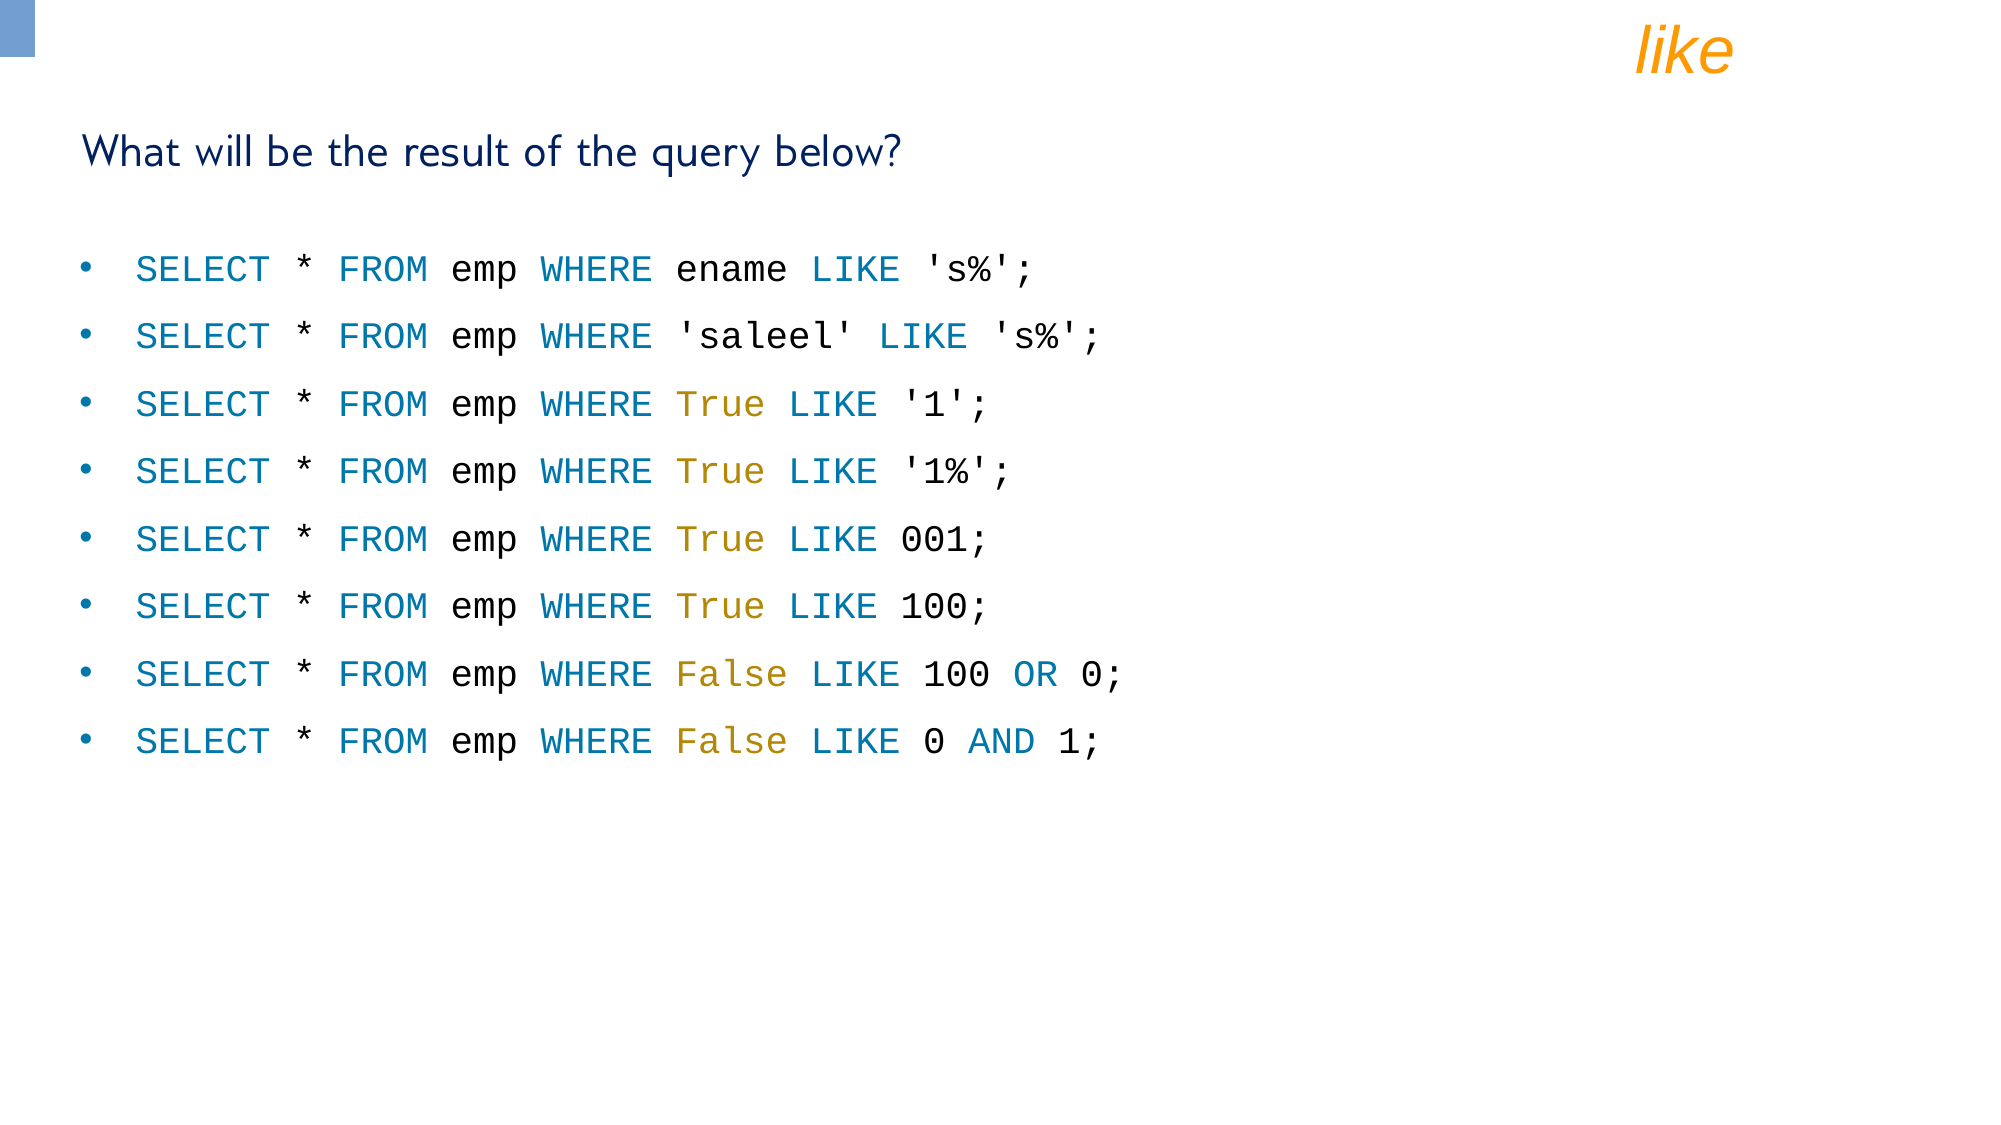

like
What will be the result of the query below?
SELECT * FROM emp WHERE ename LIKE 's%';
SELECT * FROM emp WHERE 'saleel' LIKE 's%';
SELECT * FROM emp WHERE True LIKE '1';
SELECT * FROM emp WHERE True LIKE '1%';
SELECT * FROM emp WHERE True LIKE 001;
SELECT * FROM emp WHERE True LIKE 100;
SELECT * FROM emp WHERE False LIKE 100 OR 0;
SELECT * FROM emp WHERE False LIKE 0 AND 1;